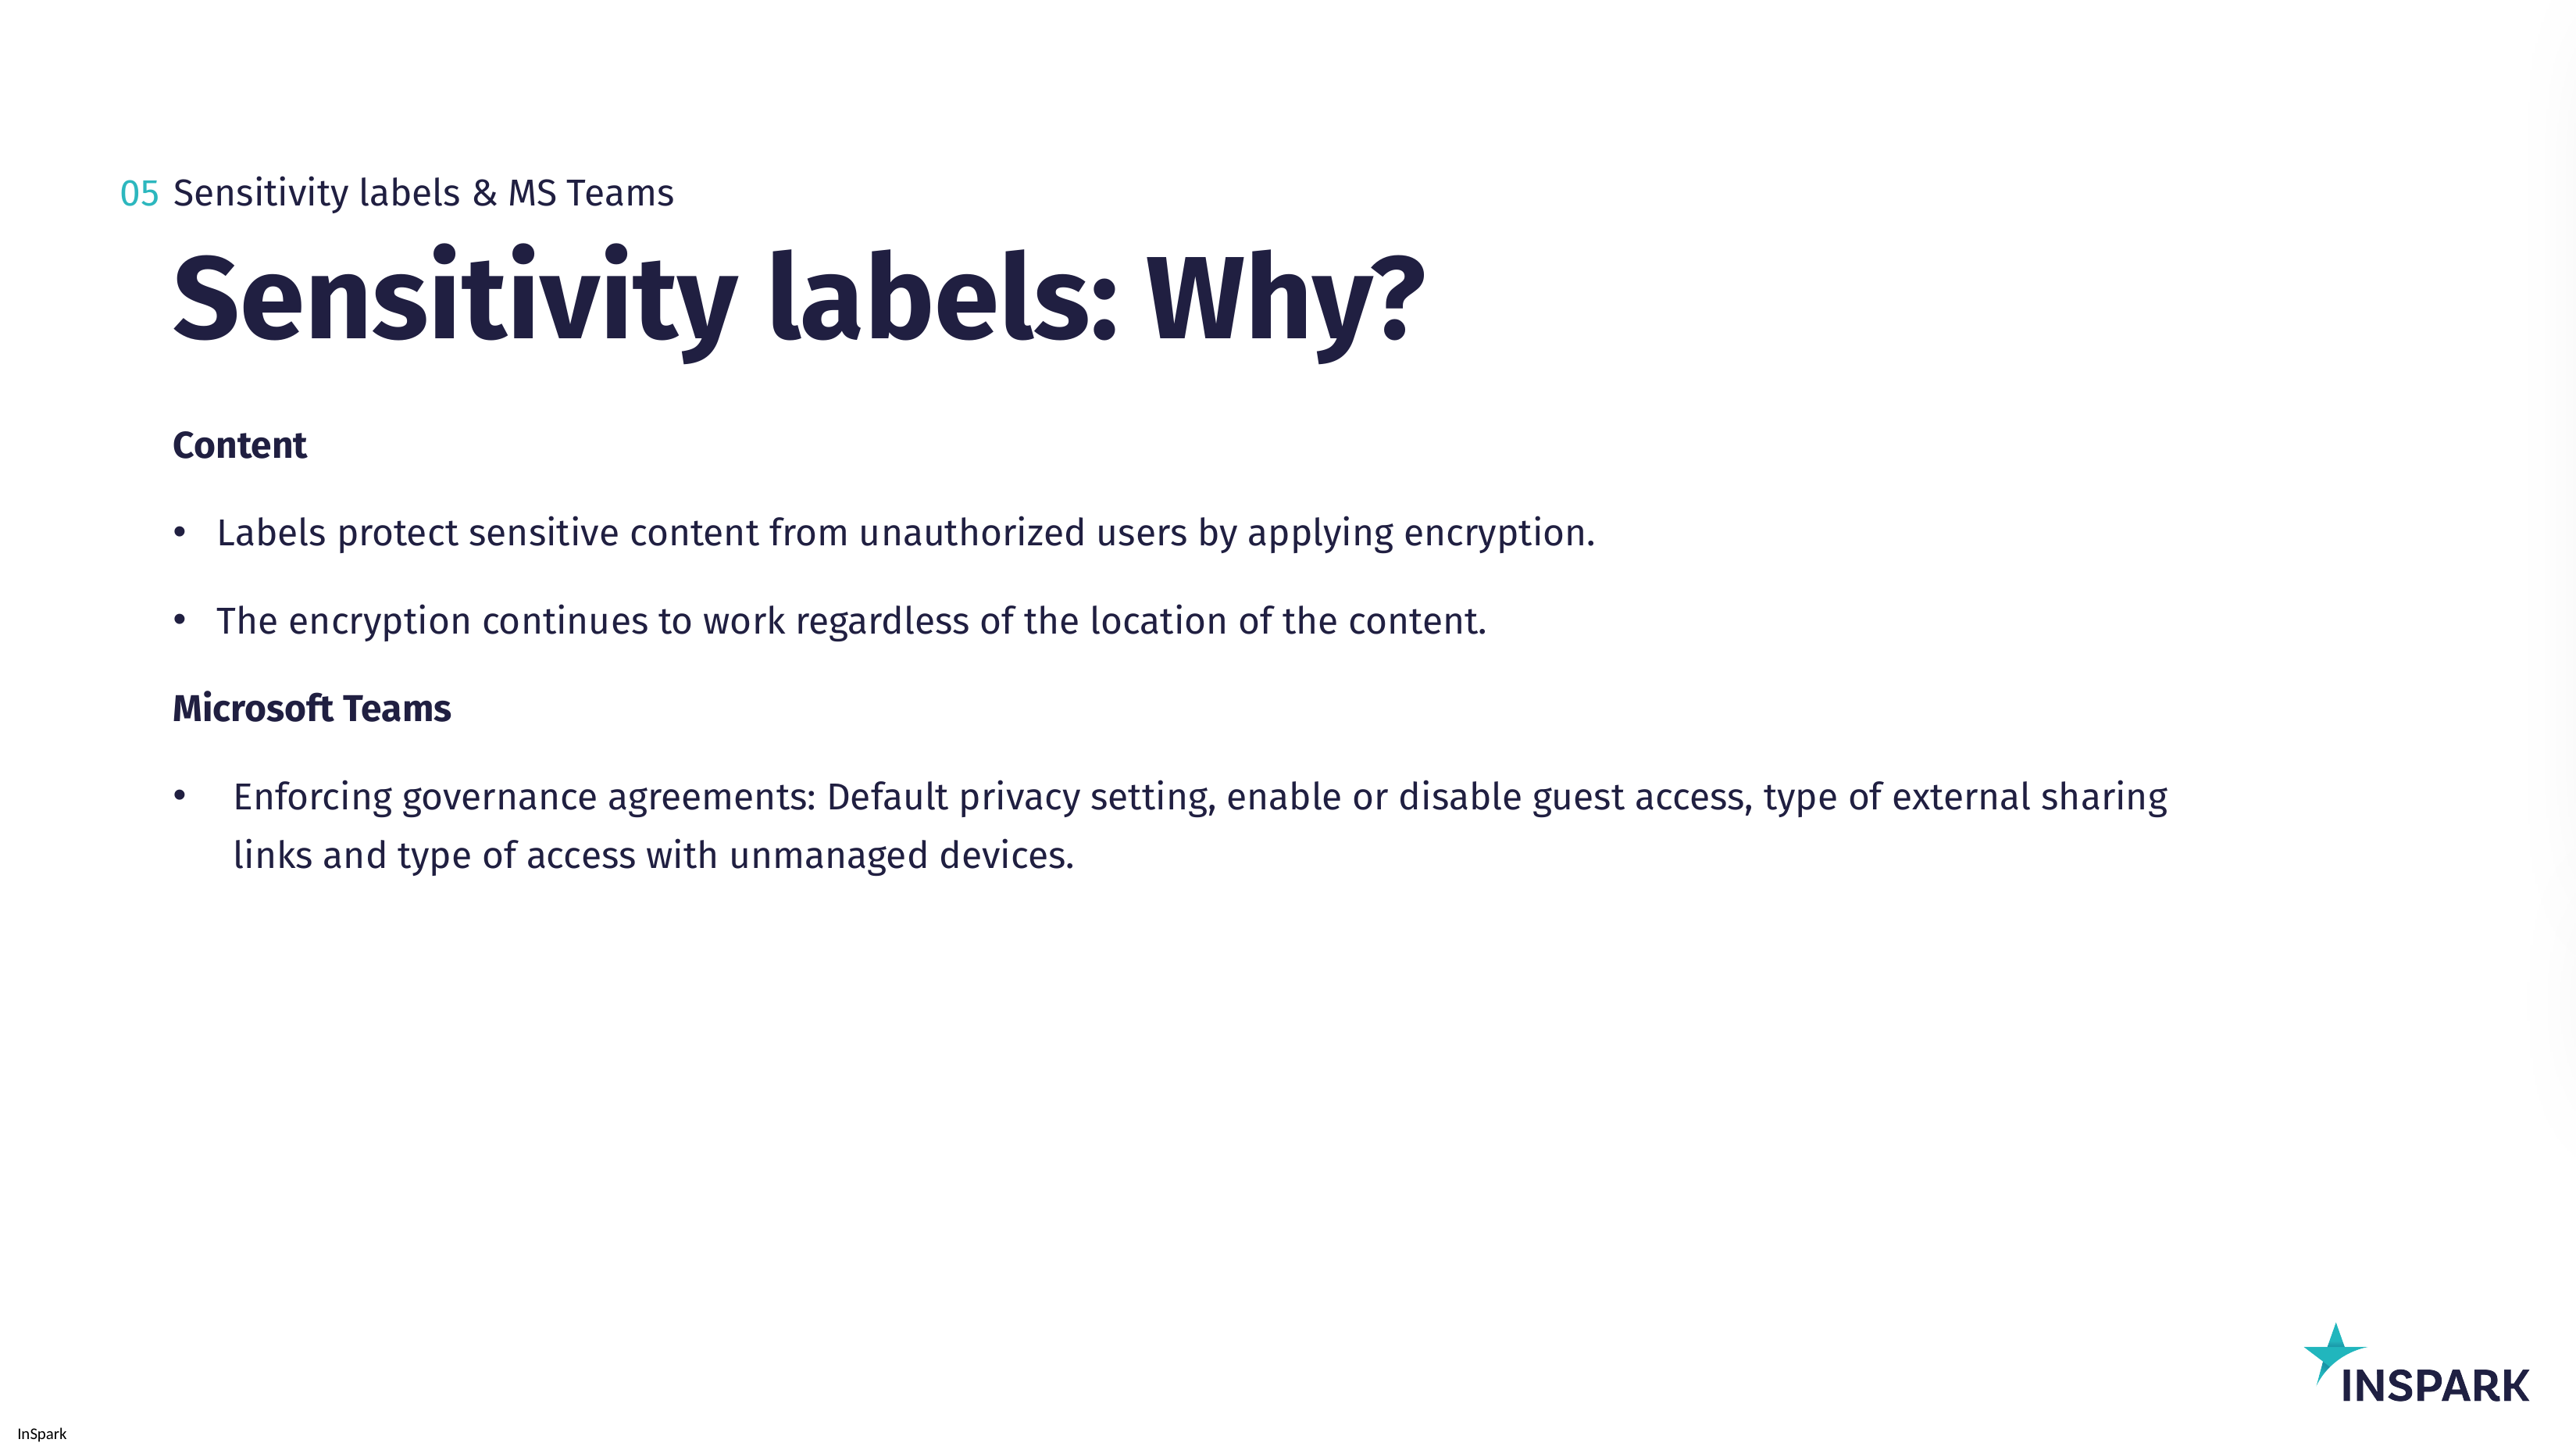

05
Sensitivity labels & MS Teams
# Sensitivity labels: Why?
Content
Labels protect sensitive content from unauthorized users by applying encryption.
The encryption continues to work regardless of the location of the content.
Microsoft Teams
Enforcing governance agreements: Default privacy setting, enable or disable guest access, type of external sharing links and type of access with unmanaged devices.